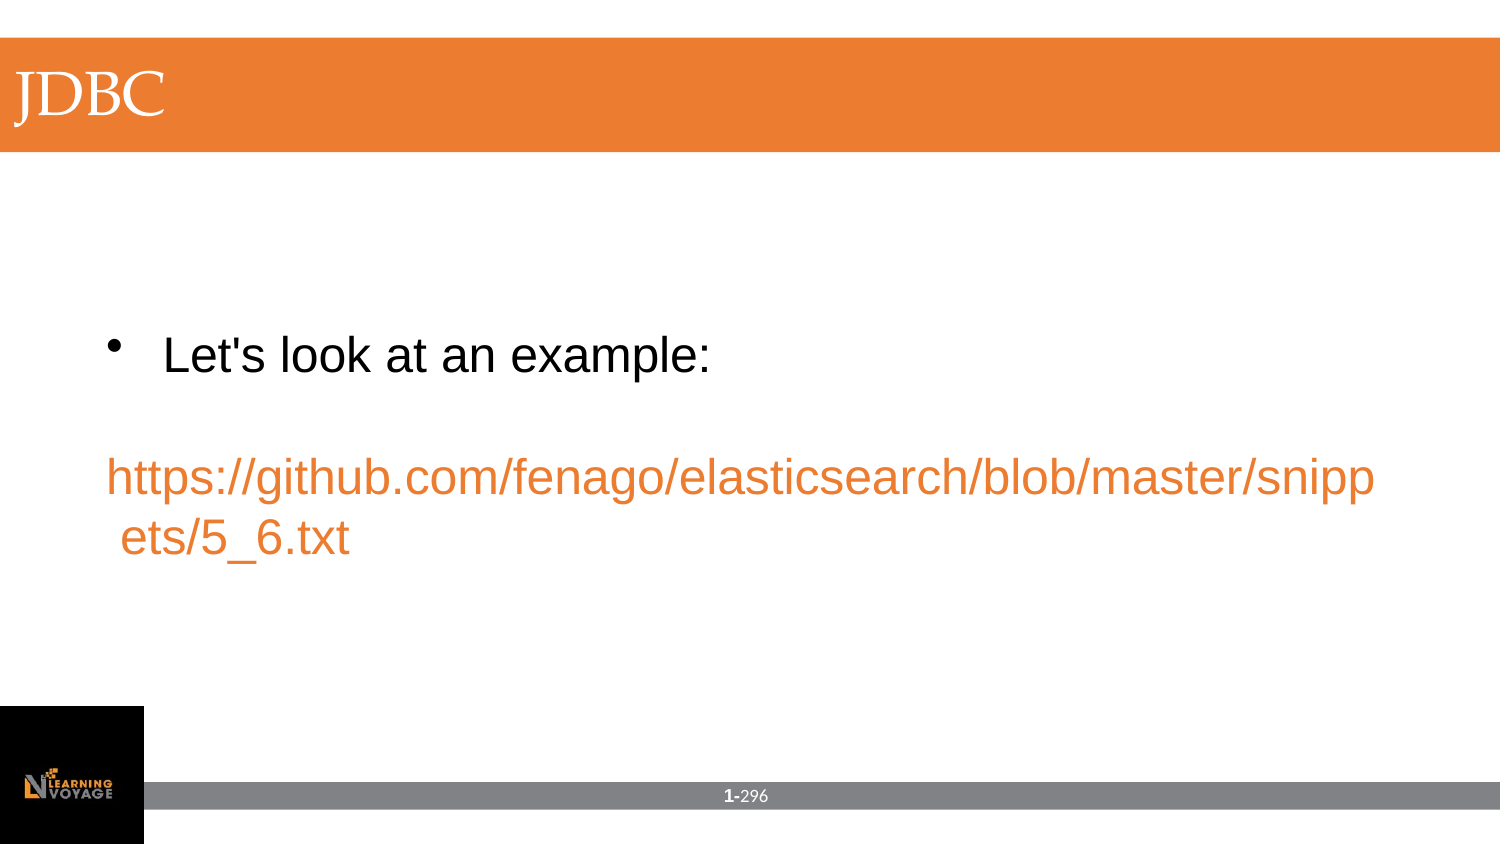

# JDBC
Let's look at an example:

https://github.com/fenago/elasticsearch/blob/master/snipp  ets/5_6.txt
1-296